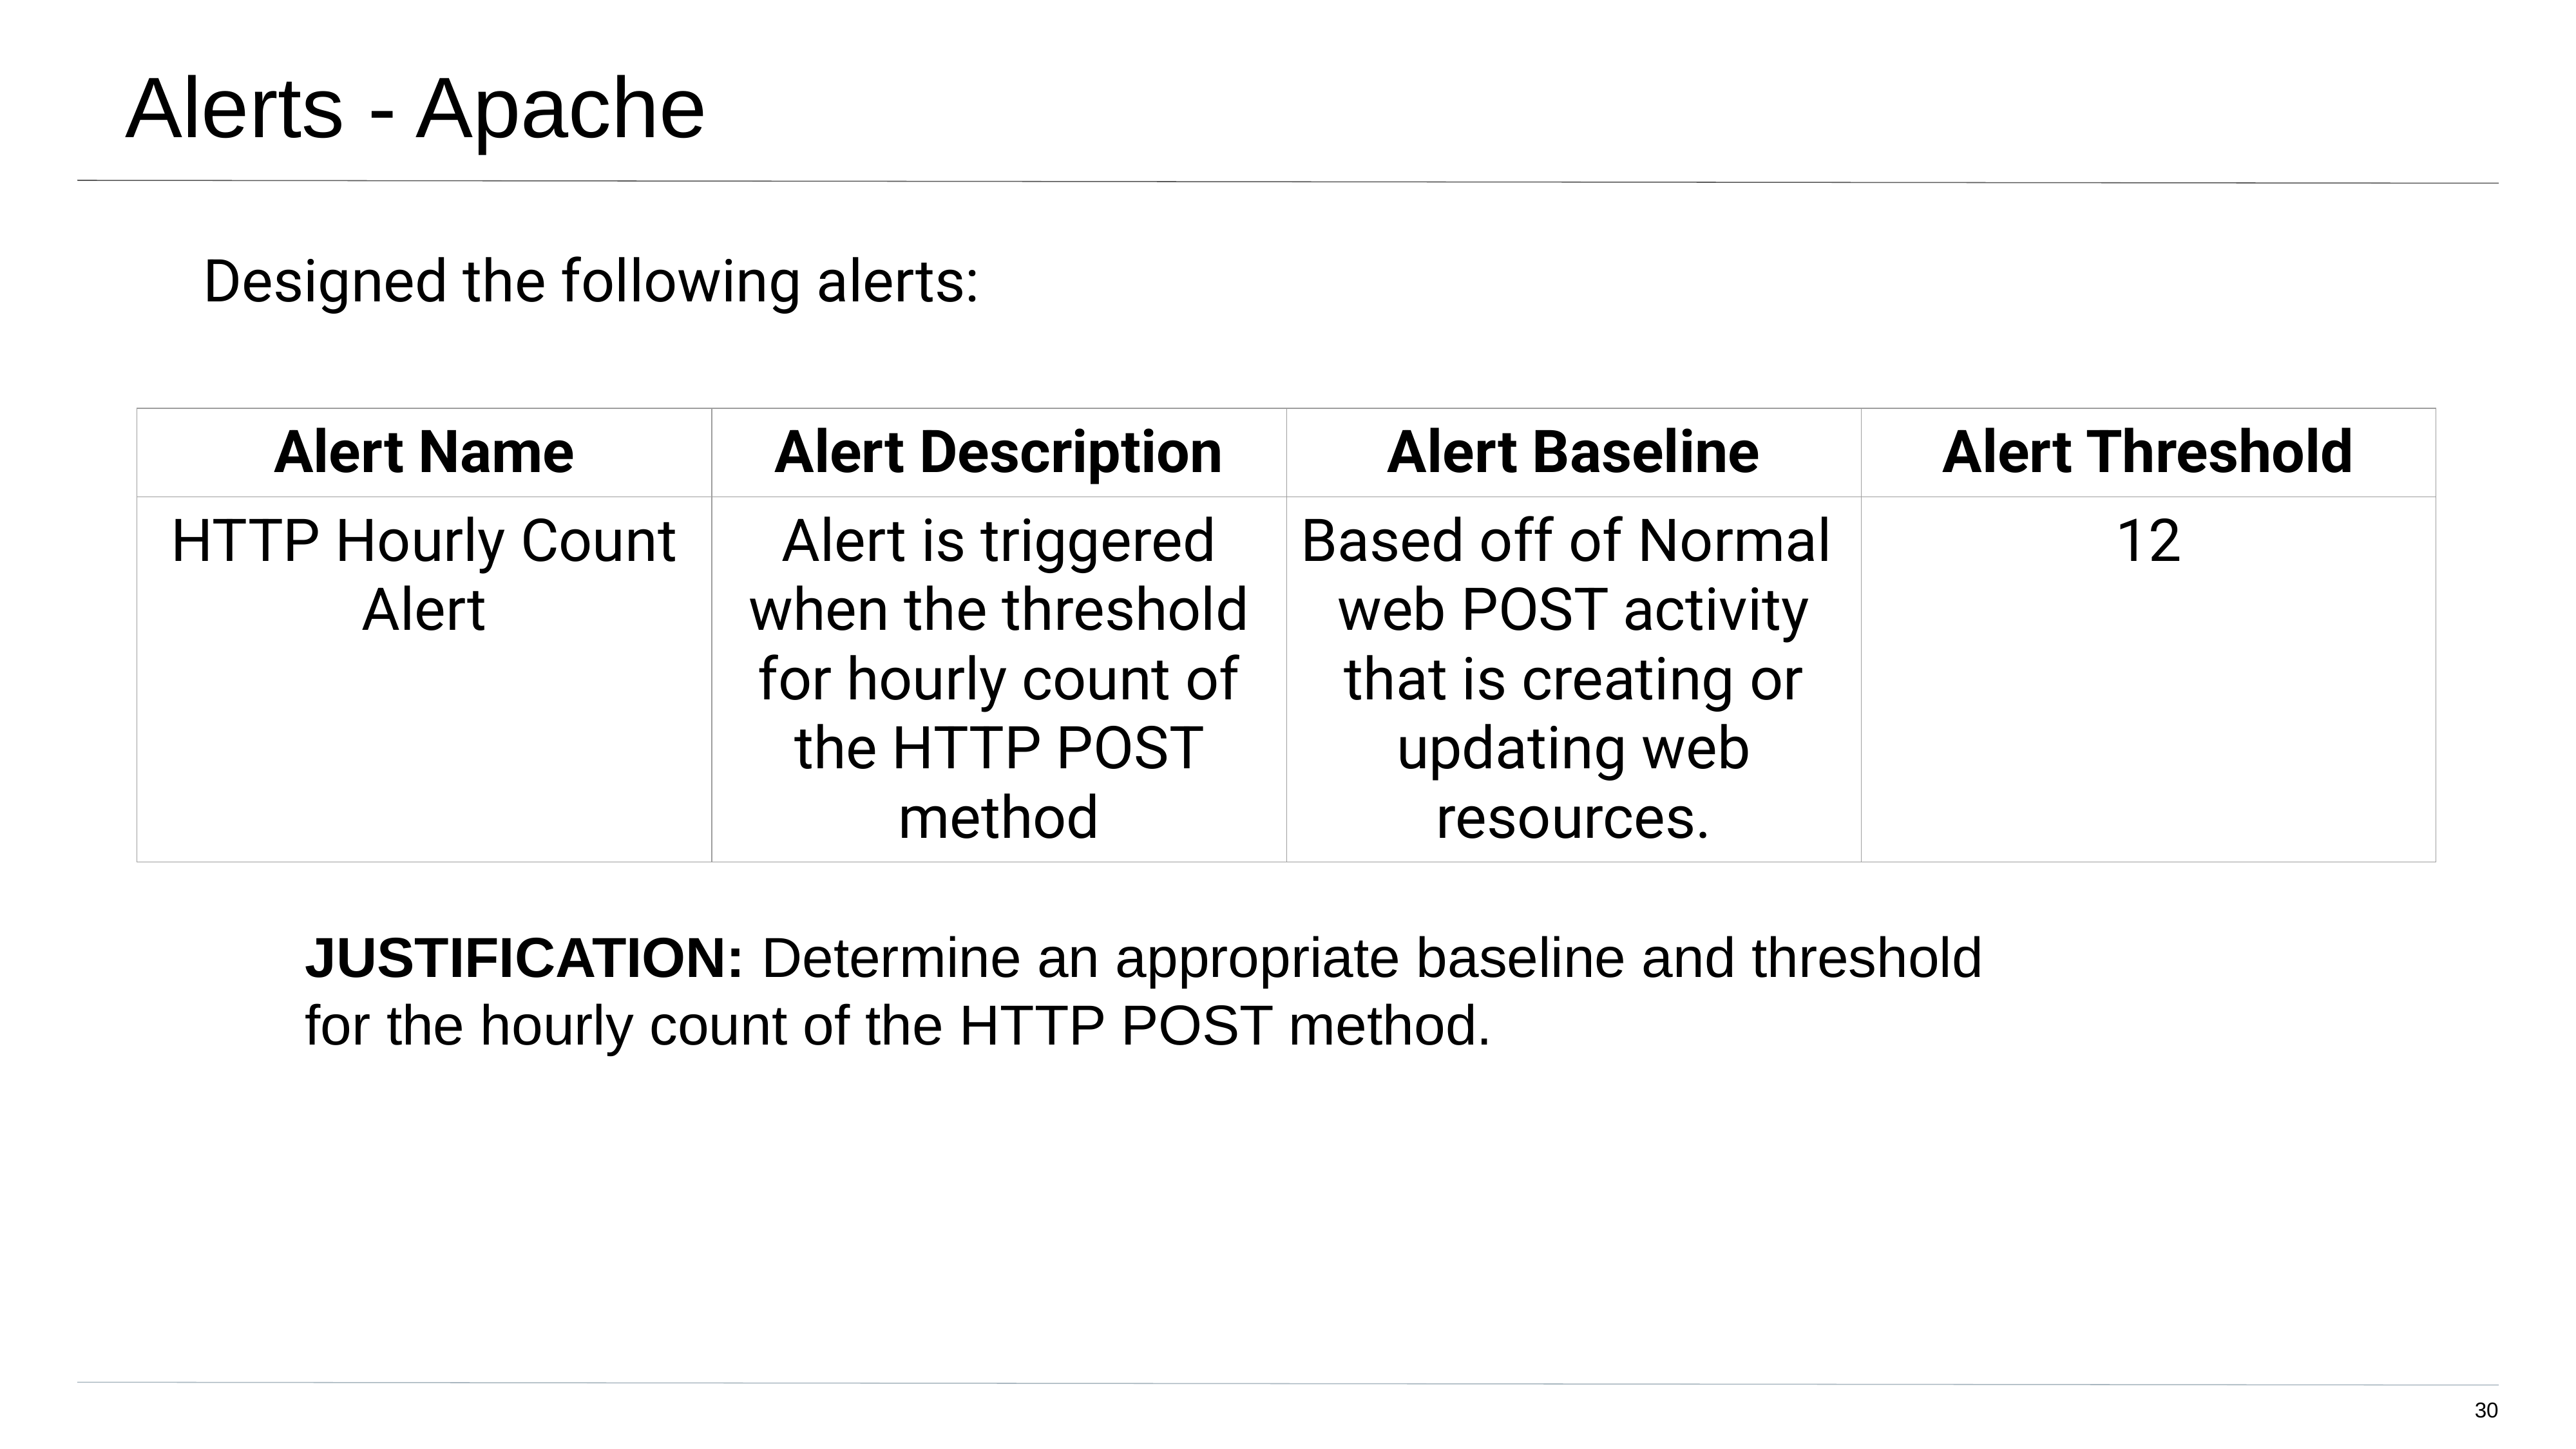

# Alerts - Apache
Designed the following alerts:

| Alert Name | Alert Description | Alert Baseline | Alert Threshold |
| --- | --- | --- | --- |
| HTTP Hourly Count Alert | Alert is triggered when the threshold for hourly count of the HTTP POST method | Based off of Normal web POST activity that is creating or updating web resources. | 12 |
JUSTIFICATION: Determine an appropriate baseline and threshold for the hourly count of the HTTP POST method.
30